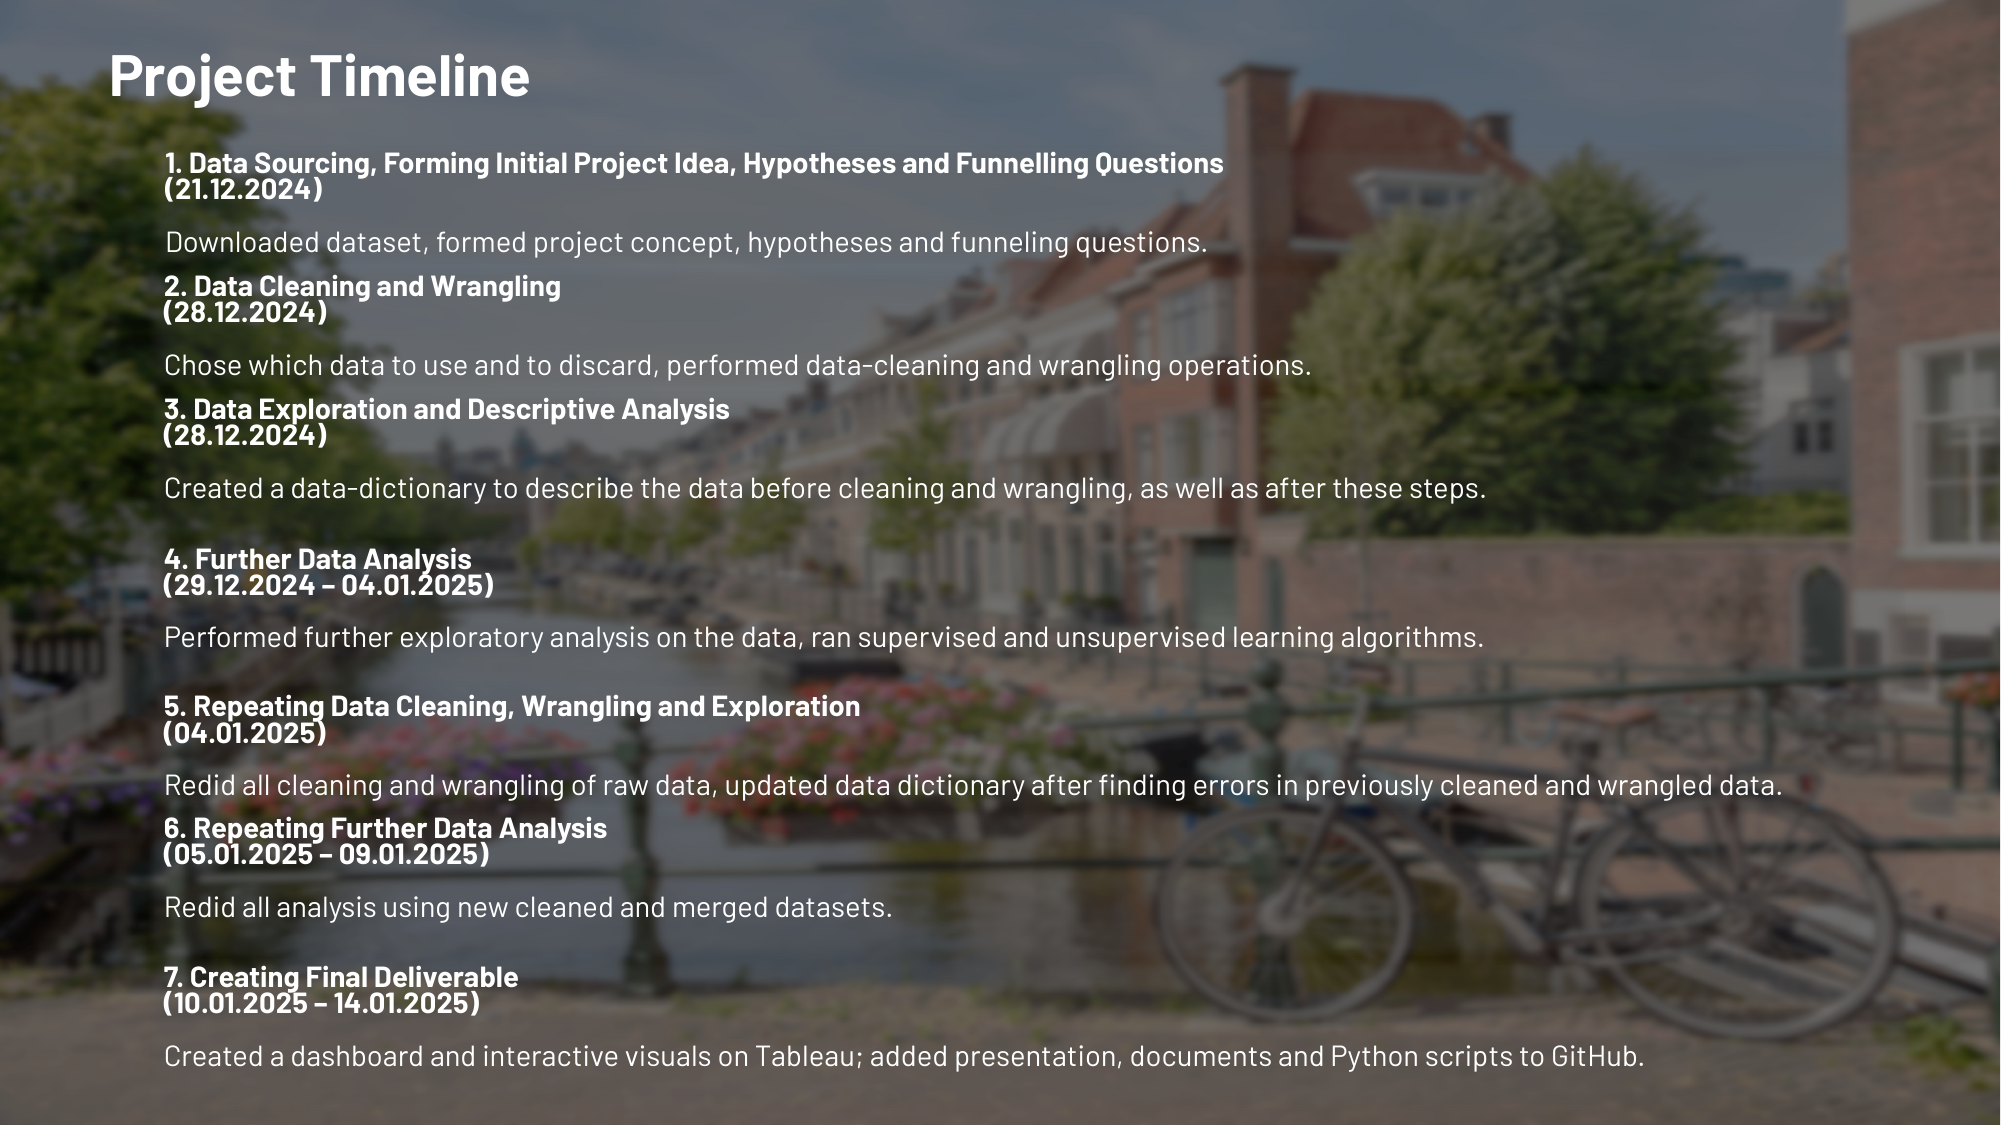

# Project Timeline
1. Data Sourcing, Forming Initial Project Idea, Hypotheses and Funnelling Questions
(21.12.2024)

Downloaded dataset, formed project concept, hypotheses and funneling questions.
2. Data Cleaning and Wrangling
(28.12.2024)

Chose which data to use and to discard, performed data-cleaning and wrangling operations.
3. Data Exploration and Descriptive Analysis
(28.12.2024)

Created a data-dictionary to describe the data before cleaning and wrangling, as well as after these steps.

4. Further Data Analysis
(29.12.2024 – 04.01.2025)

Performed further exploratory analysis on the data, ran supervised and unsupervised learning algorithms.

5. Repeating Data Cleaning, Wrangling and Exploration
(04.01.2025)

Redid all cleaning and wrangling of raw data, updated data dictionary after finding errors in previously cleaned and wrangled data.
6. Repeating Further Data Analysis
(05.01.2025 – 09.01.2025)

Redid all analysis using new cleaned and merged datasets.

7. Creating Final Deliverable
(10.01.2025 – 14.01.2025)

Created a dashboard and interactive visuals on Tableau; added presentation, documents and Python scripts to GitHub.